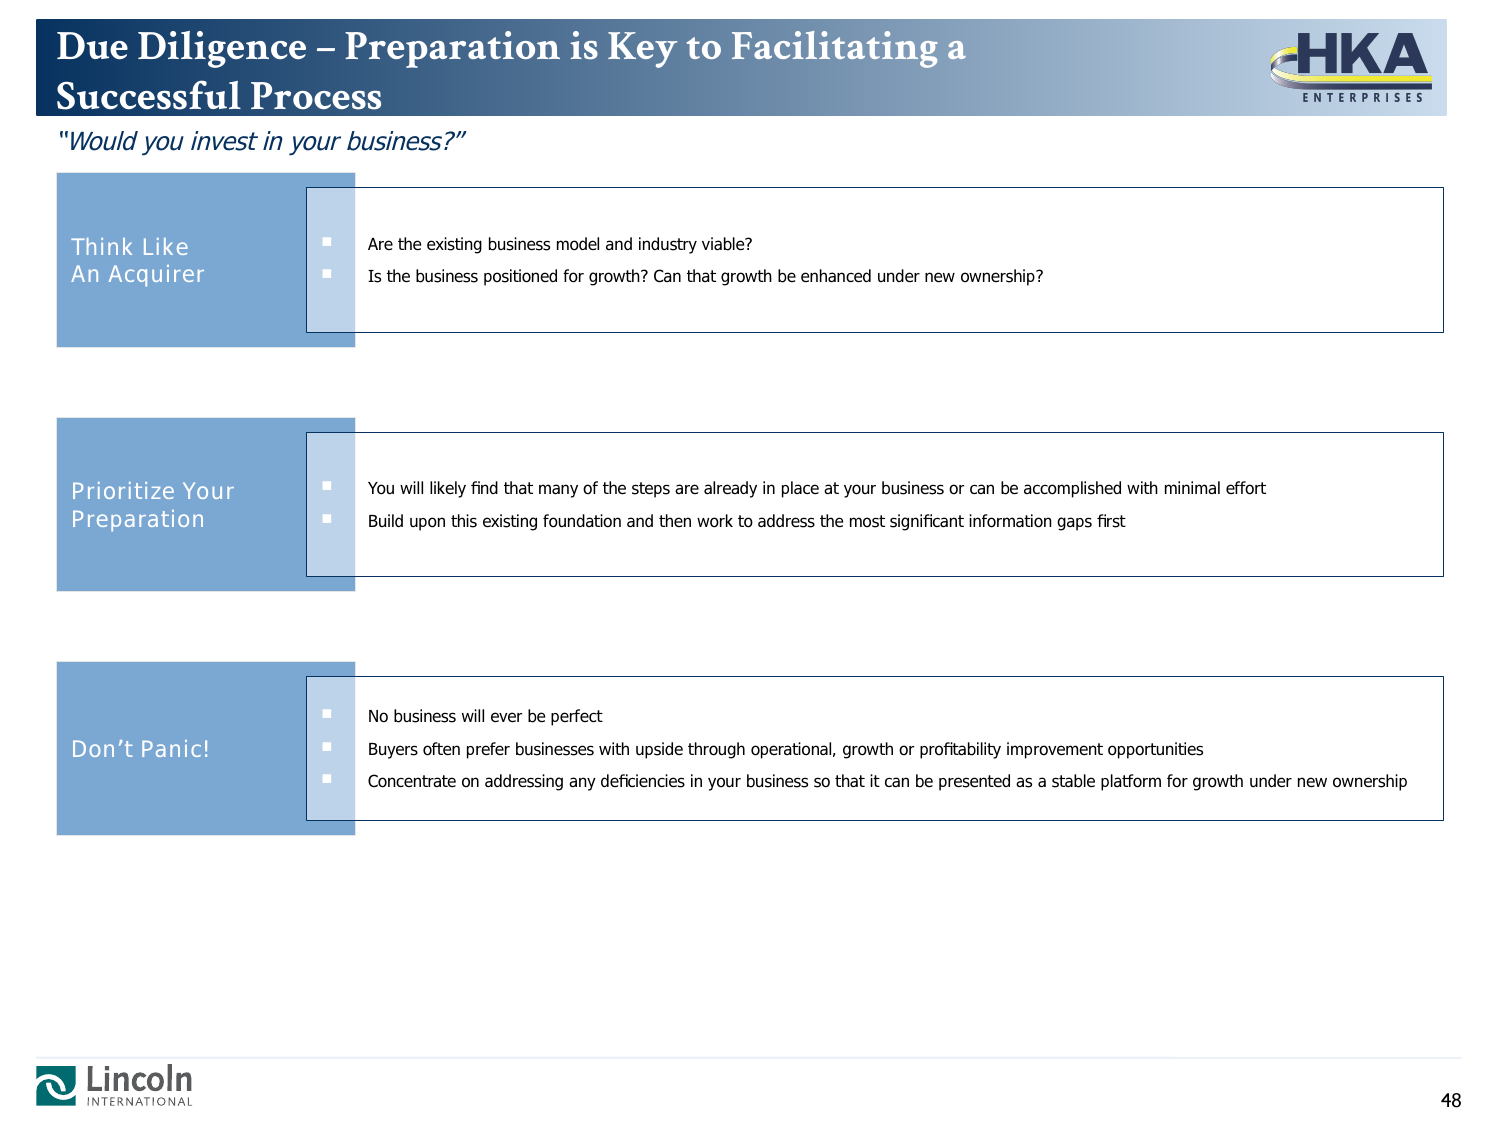

# Due Diligence – Preparation is Key to Facilitating a Successful Process
“Would you invest in your business?”

Think Like
An Acquirer
Are the existing business model and industry viable?
Is the business positioned for growth? Can that growth be enhanced under new ownership?
Prioritize Your Preparation
You will likely find that many of the steps are already in place at your business or can be accomplished with minimal effort
Build upon this existing foundation and then work to address the most significant information gaps first
Don’t Panic!
No business will ever be perfect
Buyers often prefer businesses with upside through operational, growth or profitability improvement opportunities
Concentrate on addressing any deficiencies in your business so that it can be presented as a stable platform for growth under new ownership
48